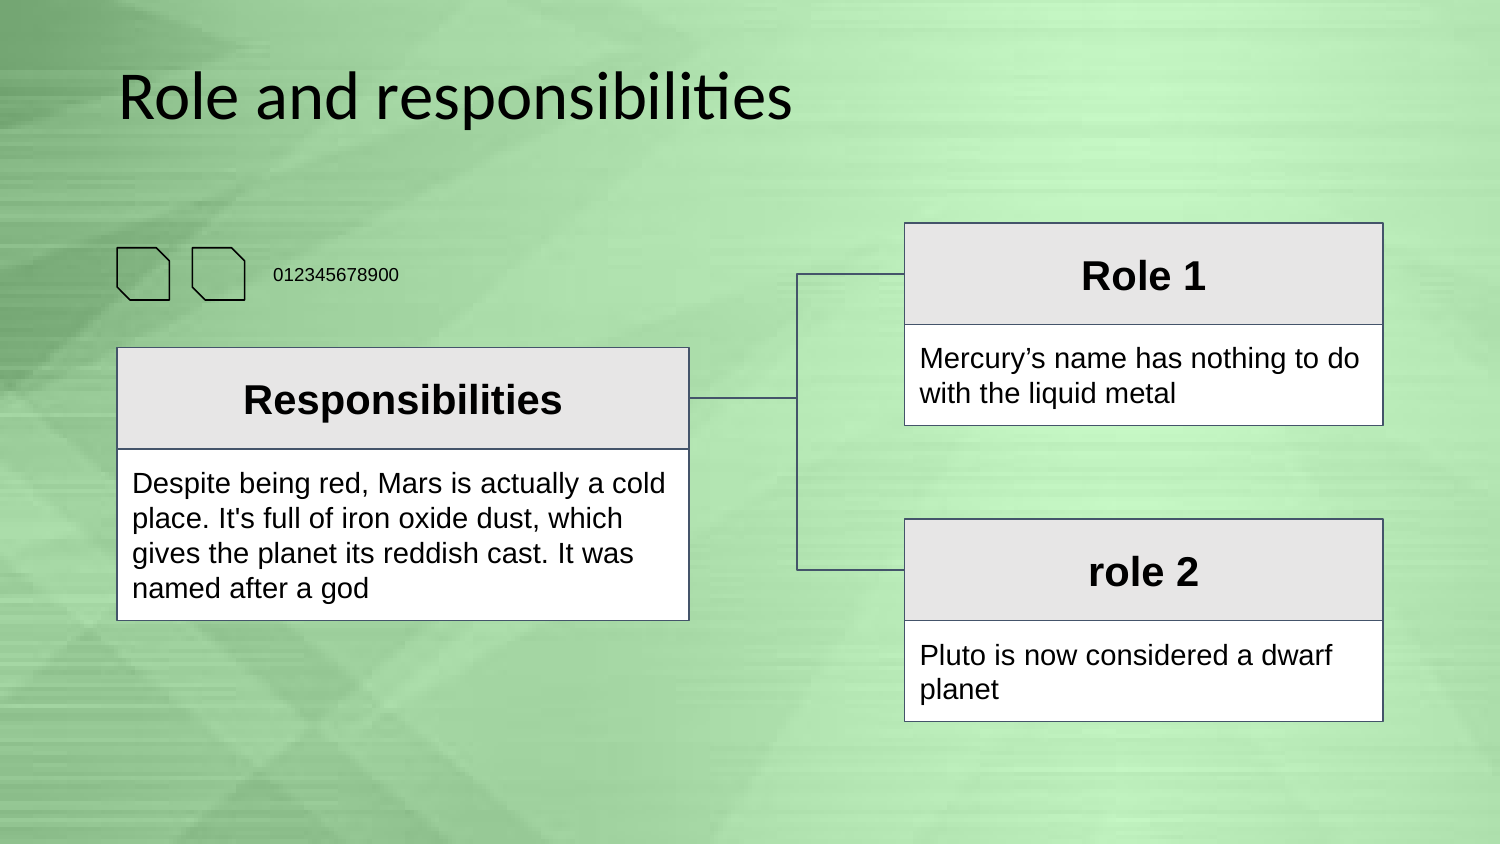

# Role and responsibilities
Role 1

012345678900
Mercury’s name has nothing to do with the liquid metal
Responsibilities
Despite being red, Mars is actually a cold place. It's full of iron oxide dust, which gives the planet its reddish cast. It was named after a god
role 2
Pluto is now considered a dwarf planet